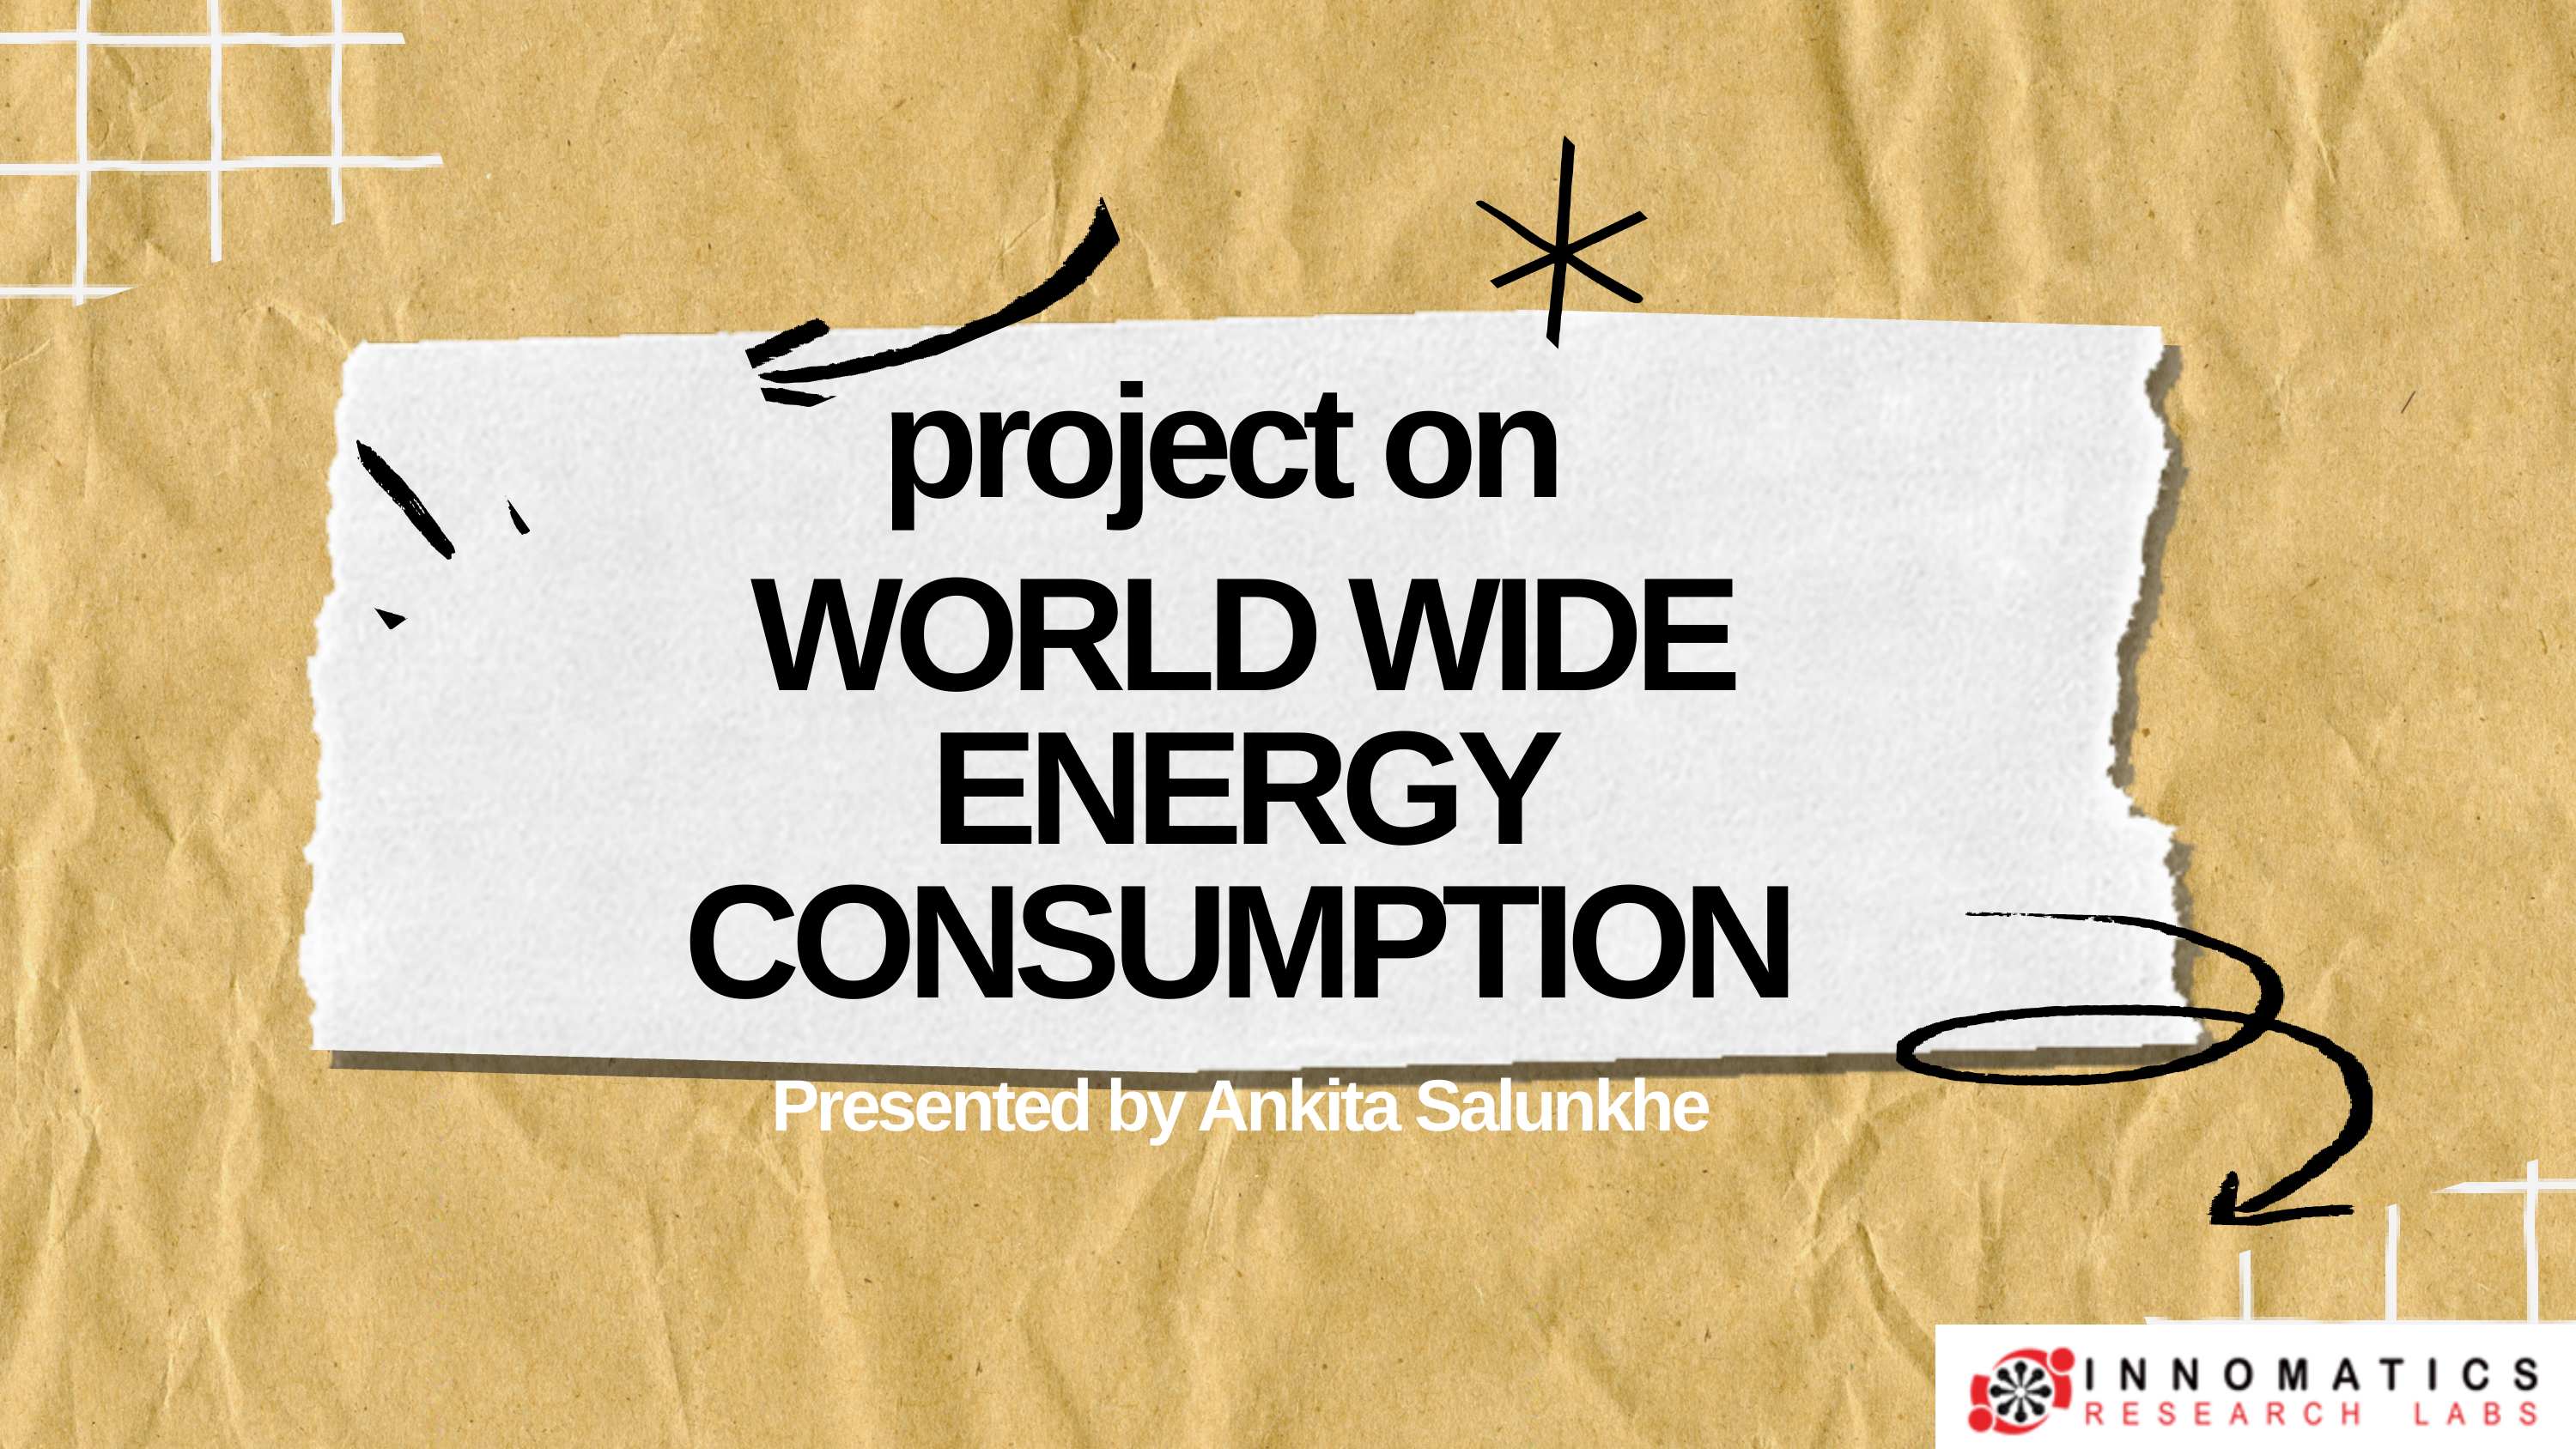

project on

WORLD WIDE ENERGY CONSUMPTION

Presented by Ankita Salunkhe